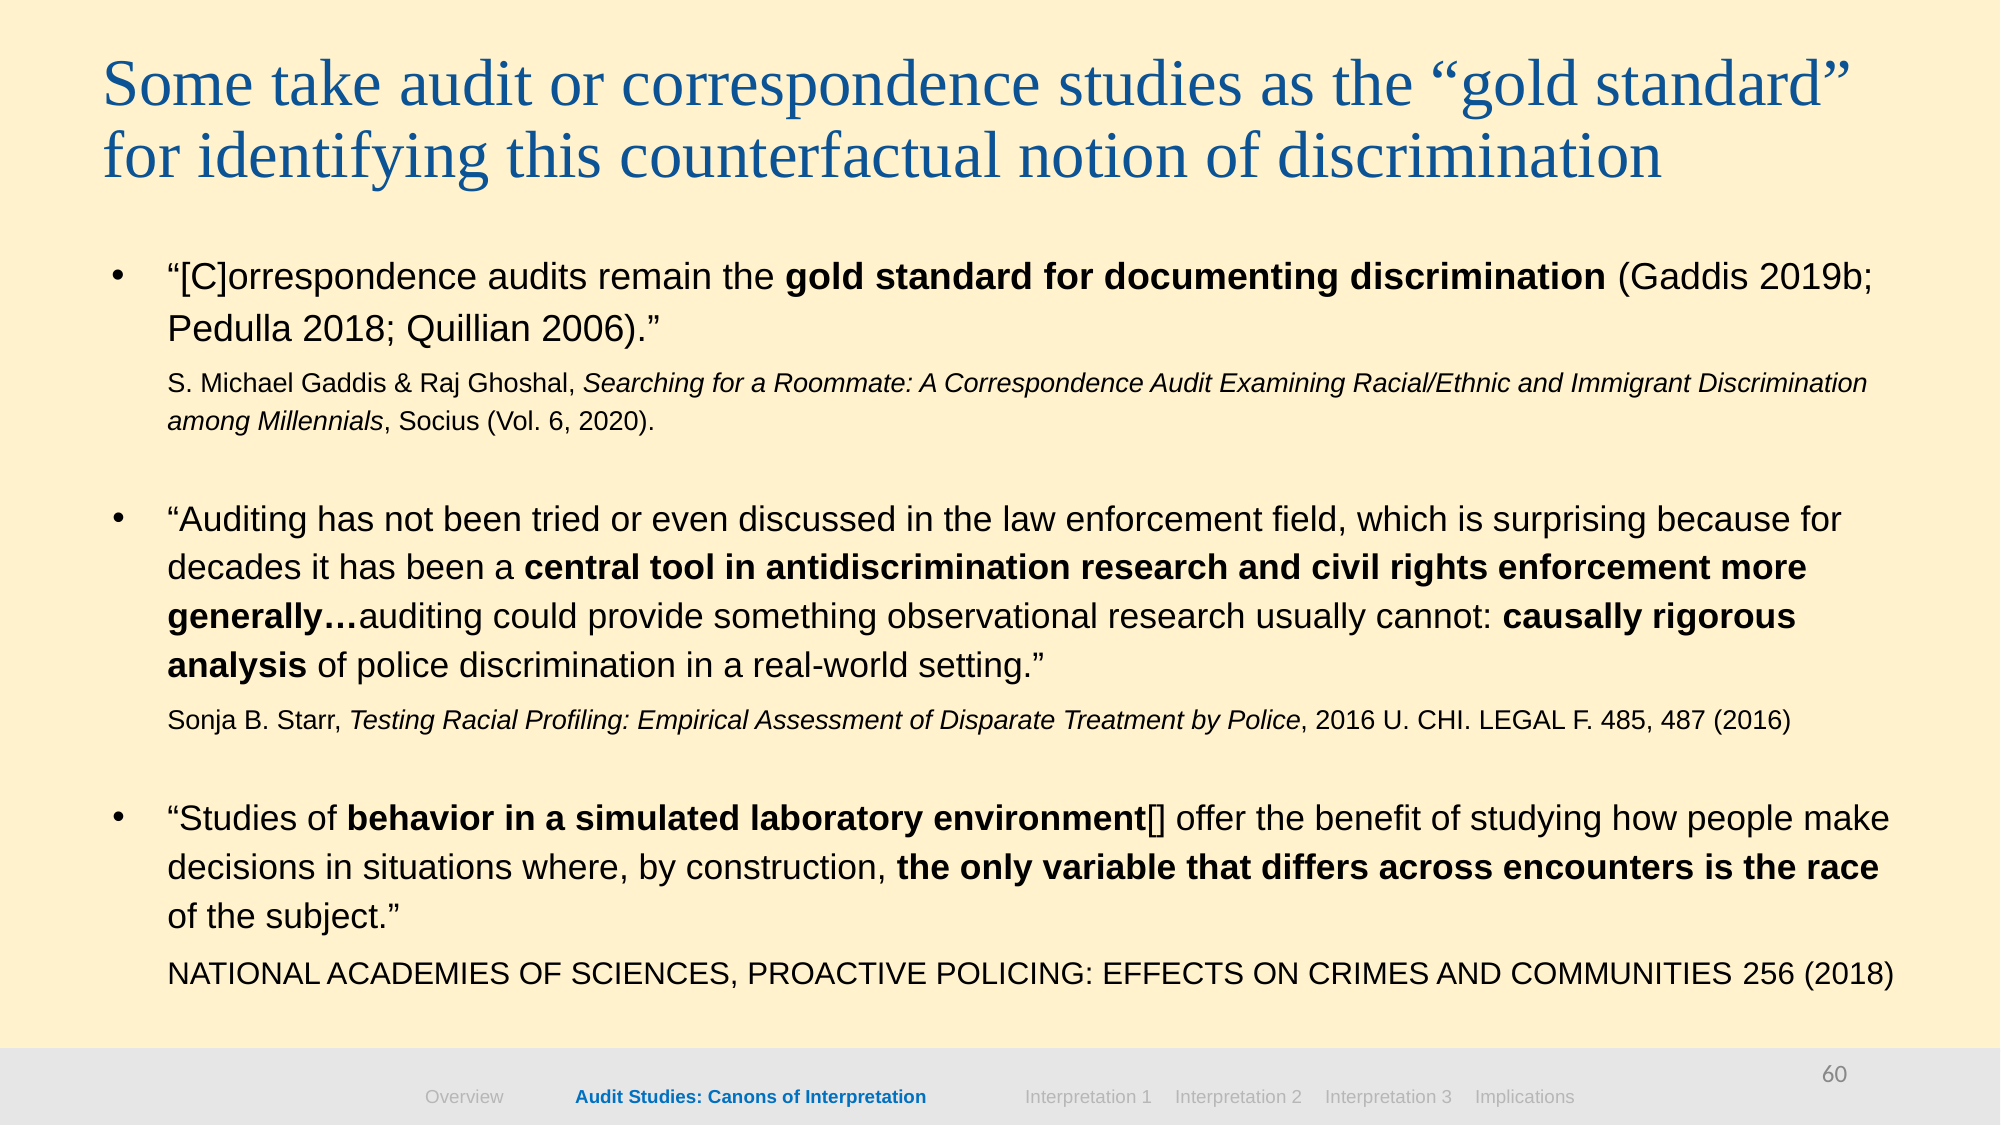

# Some take audit or correspondence studies as the “gold standard” for identifying this counterfactual notion of discrimination
“[C]orrespondence audits remain the gold standard for documenting discrimination (Gaddis 2019b; Pedulla 2018; Quillian 2006).”
S. Michael Gaddis & Raj Ghoshal, Searching for a Roommate: A Correspondence Audit Examining Racial/Ethnic and Immigrant Discrimination among Millennials, Socius (Vol. 6, 2020).

“Auditing has not been tried or even discussed in the law enforcement field, which is surprising because for decades it has been a central tool in antidiscrimination research and civil rights enforcement more generally…auditing could provide something observational research usually cannot: causally rigorous analysis of police discrimination in a real-world setting.”
Sonja B. Starr, Testing Racial Profiling: Empirical Assessment of Disparate Treatment by Police, 2016 U. Chi. Legal F. 485, 487 (2016)

“Studies of behavior in a simulated laboratory environment[] offer the benefit of studying how people make decisions in situations where, by construction, the only variable that differs across encounters is the race of the subject.”
National Academies of Sciences, Proactive Policing: Effects on Crimes and Communities 256 (2018)

60
Overview	Audit Studies: Canons of Interpretation	Interpretation 1	Interpretation 2	Interpretation 3	Implications